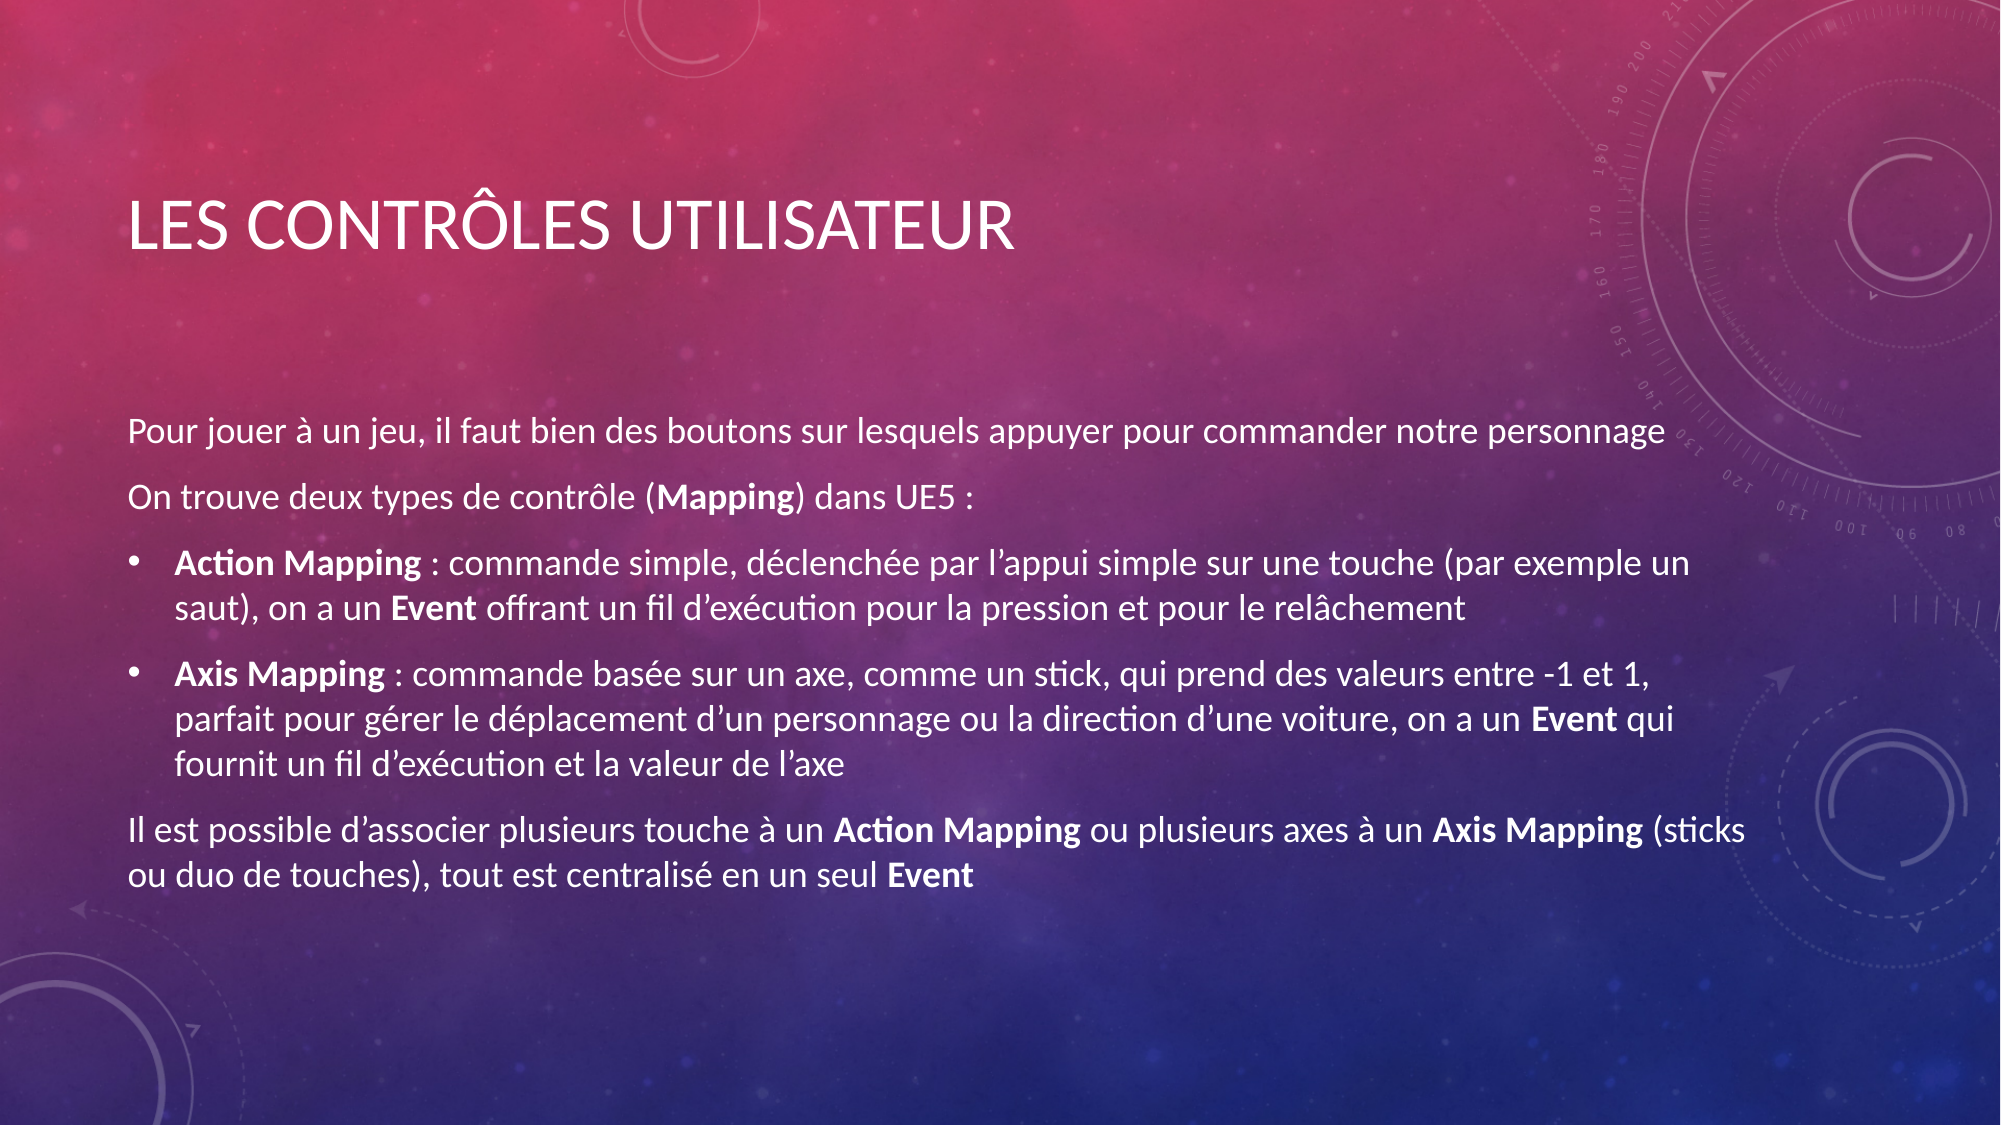

# Les contrôles utilisateur
Pour jouer à un jeu, il faut bien des boutons sur lesquels appuyer pour commander notre personnage
On trouve deux types de contrôle (Mapping) dans UE5 :
Action Mapping : commande simple, déclenchée par l’appui simple sur une touche (par exemple un saut), on a un Event offrant un fil d’exécution pour la pression et pour le relâchement
Axis Mapping : commande basée sur un axe, comme un stick, qui prend des valeurs entre -1 et 1, parfait pour gérer le déplacement d’un personnage ou la direction d’une voiture, on a un Event qui fournit un fil d’exécution et la valeur de l’axe
Il est possible d’associer plusieurs touche à un Action Mapping ou plusieurs axes à un Axis Mapping (sticks ou duo de touches), tout est centralisé en un seul Event